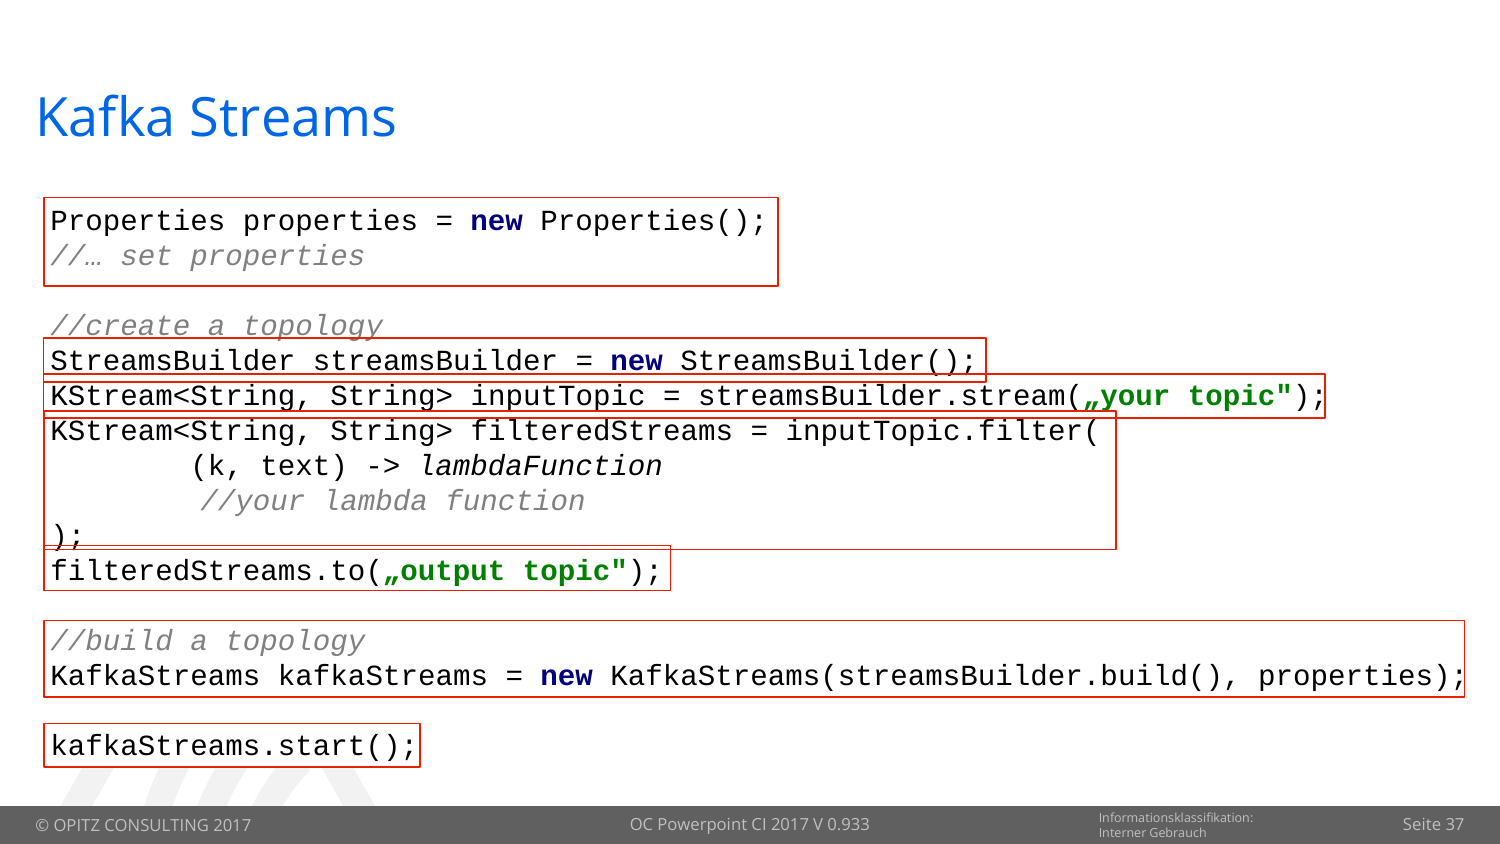

# Kafka Streams
Properties properties = new Properties();
//… set properties
//create a topology
StreamsBuilder streamsBuilder = new StreamsBuilder();
KStream<String, String> inputTopic = streamsBuilder.stream(„your topic");
KStream<String, String> filteredStreams = inputTopic.filter(
        (k, text) -> lambdaFunction
	//your lambda function
);
filteredStreams.to(„output topic");
//build a topology
KafkaStreams kafkaStreams = new KafkaStreams(streamsBuilder.build(), properties);
kafkaStreams.start();

OC Powerpoint CI 2017 V 0.933
Seite 37